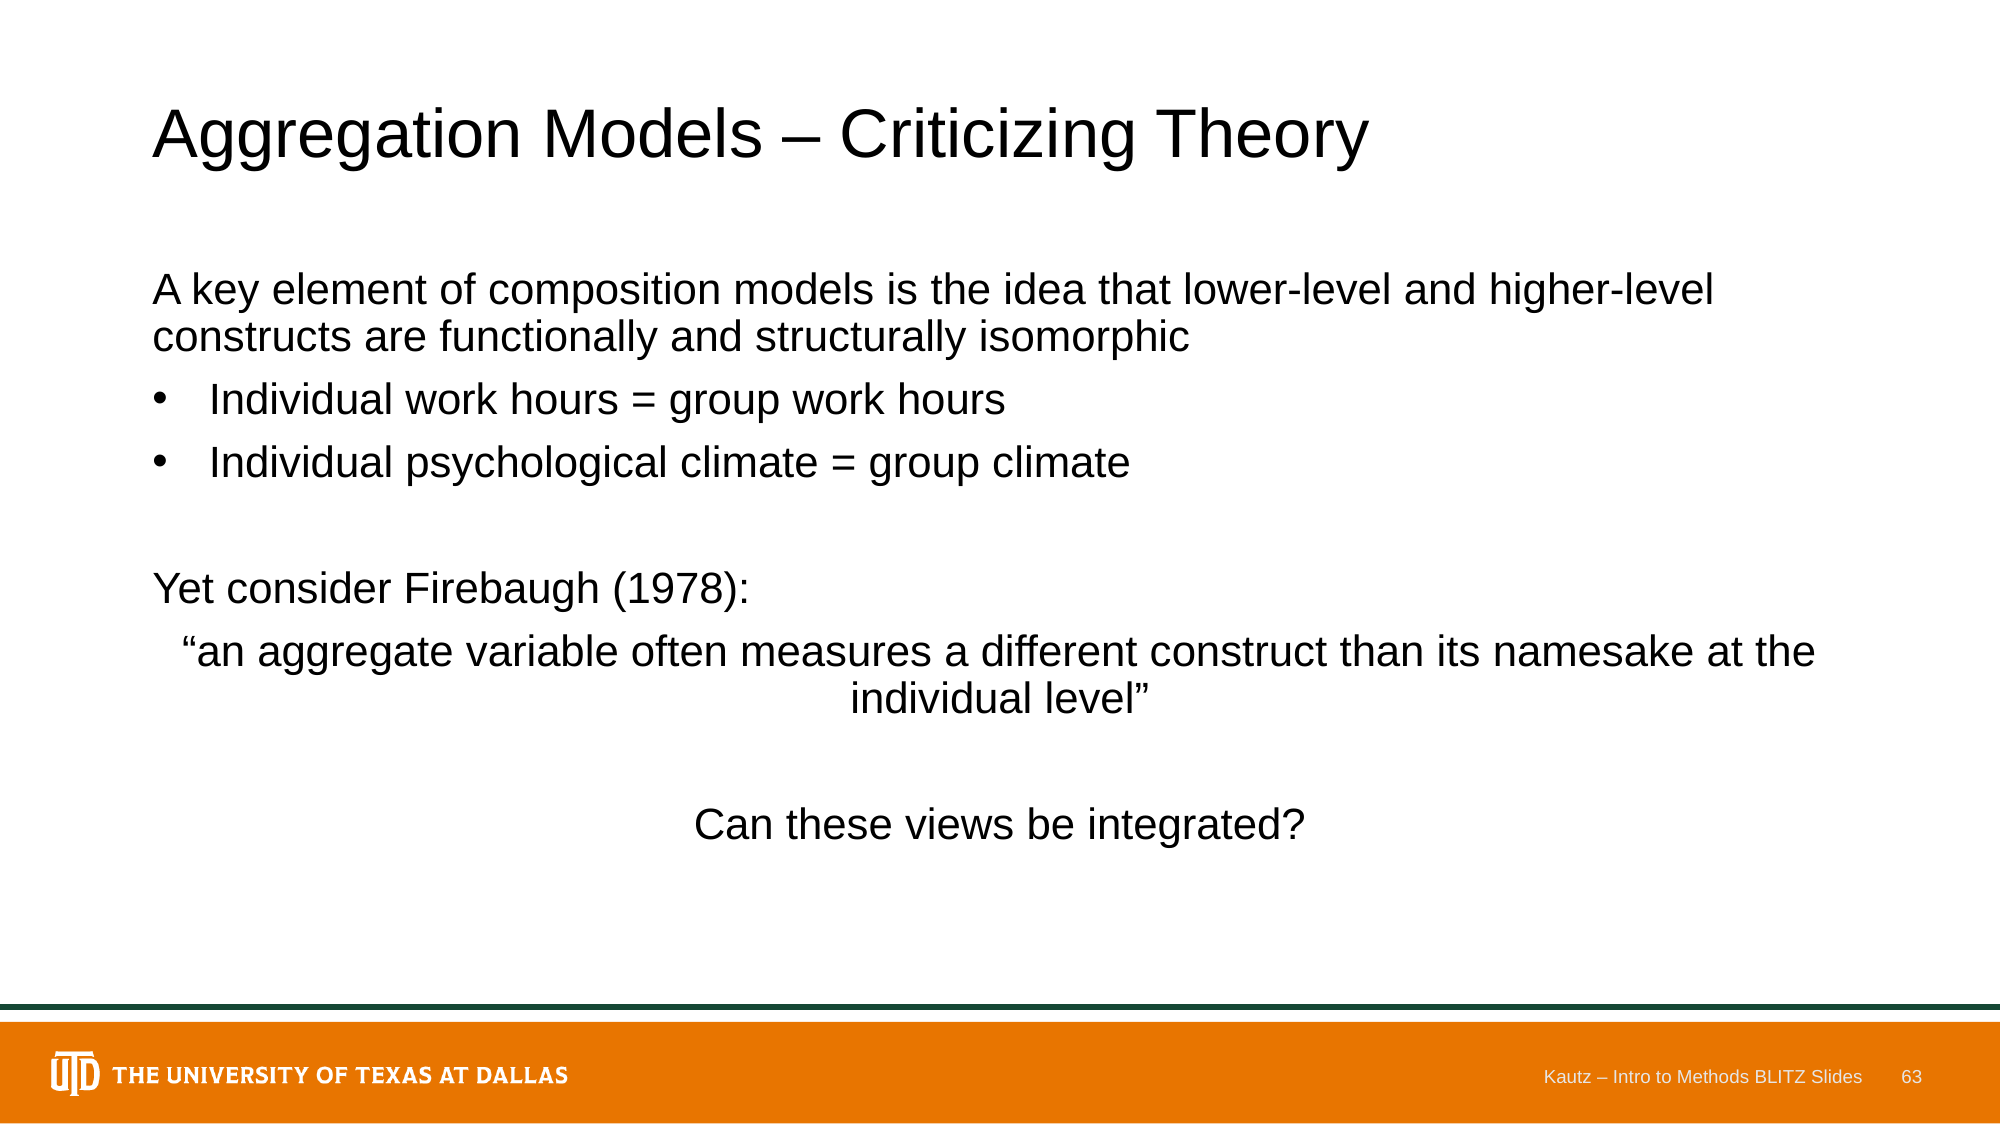

# Aggregation Models – Criticizing Theory
A key element of composition models is the idea that lower-level and higher-level constructs are functionally and structurally isomorphic
Individual work hours = group work hours
Individual psychological climate = group climate

Yet consider Firebaugh (1978):
“an aggregate variable often measures a different construct than its namesake at the individual level”

Can these views be integrated?
Kautz – Intro to Methods BLITZ Slides
63